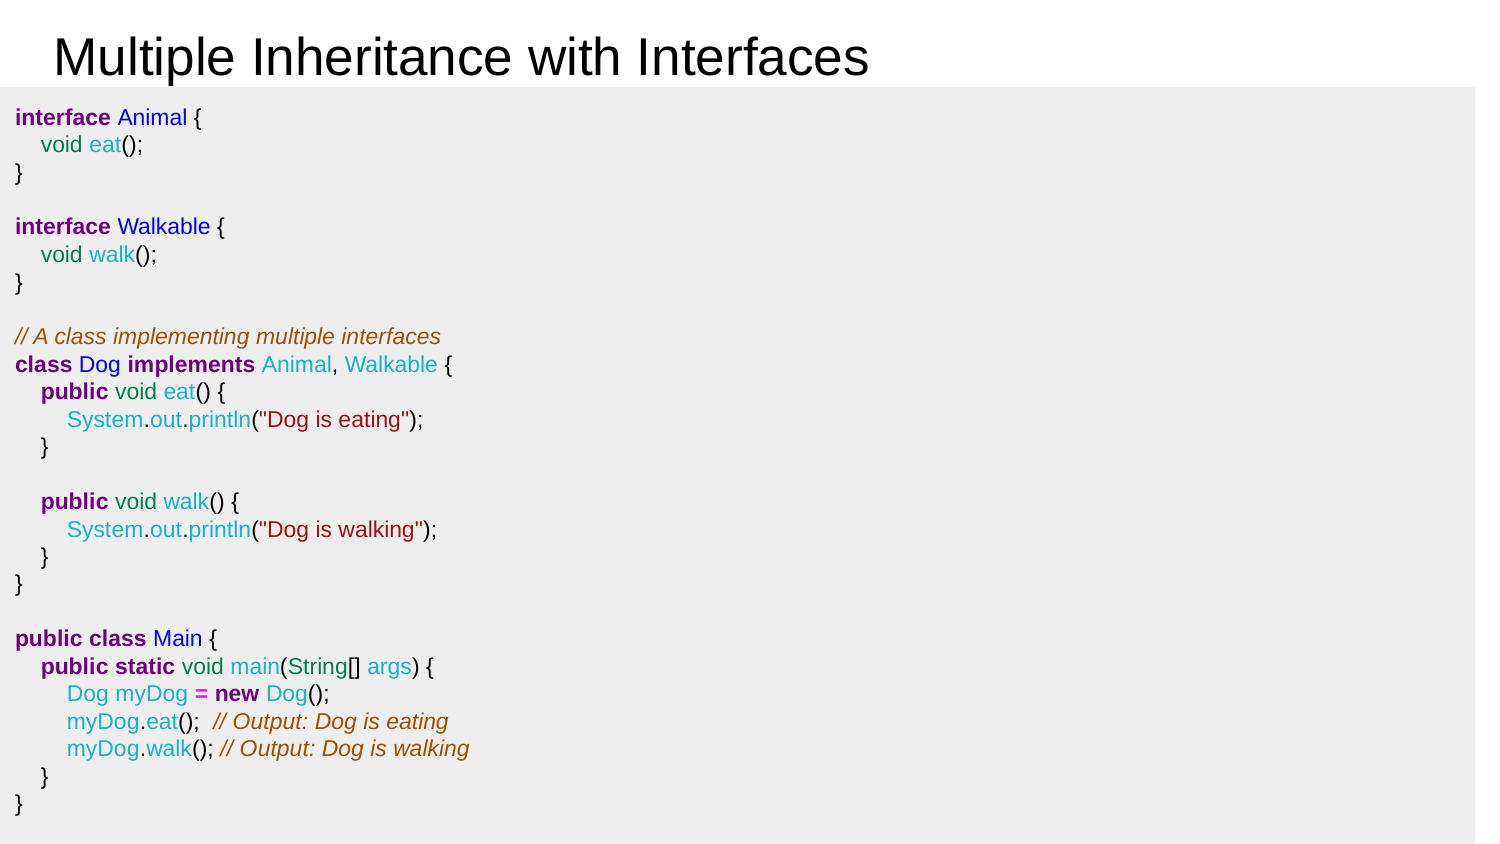

# Multiple Inheritance with Interfaces
interface Animal {
    void eat();
}

interface Walkable {
    void walk();
}

// A class implementing multiple interfaces
class Dog implements Animal, Walkable {
    public void eat() {
        System.out.println("Dog is eating");
    }

    public void walk() {
        System.out.println("Dog is walking");
    }
}

public class Main {
    public static void main(String[] args) {
        Dog myDog = new Dog();
        myDog.eat();  // Output: Dog is eating
        myDog.walk(); // Output: Dog is walking
    }
}